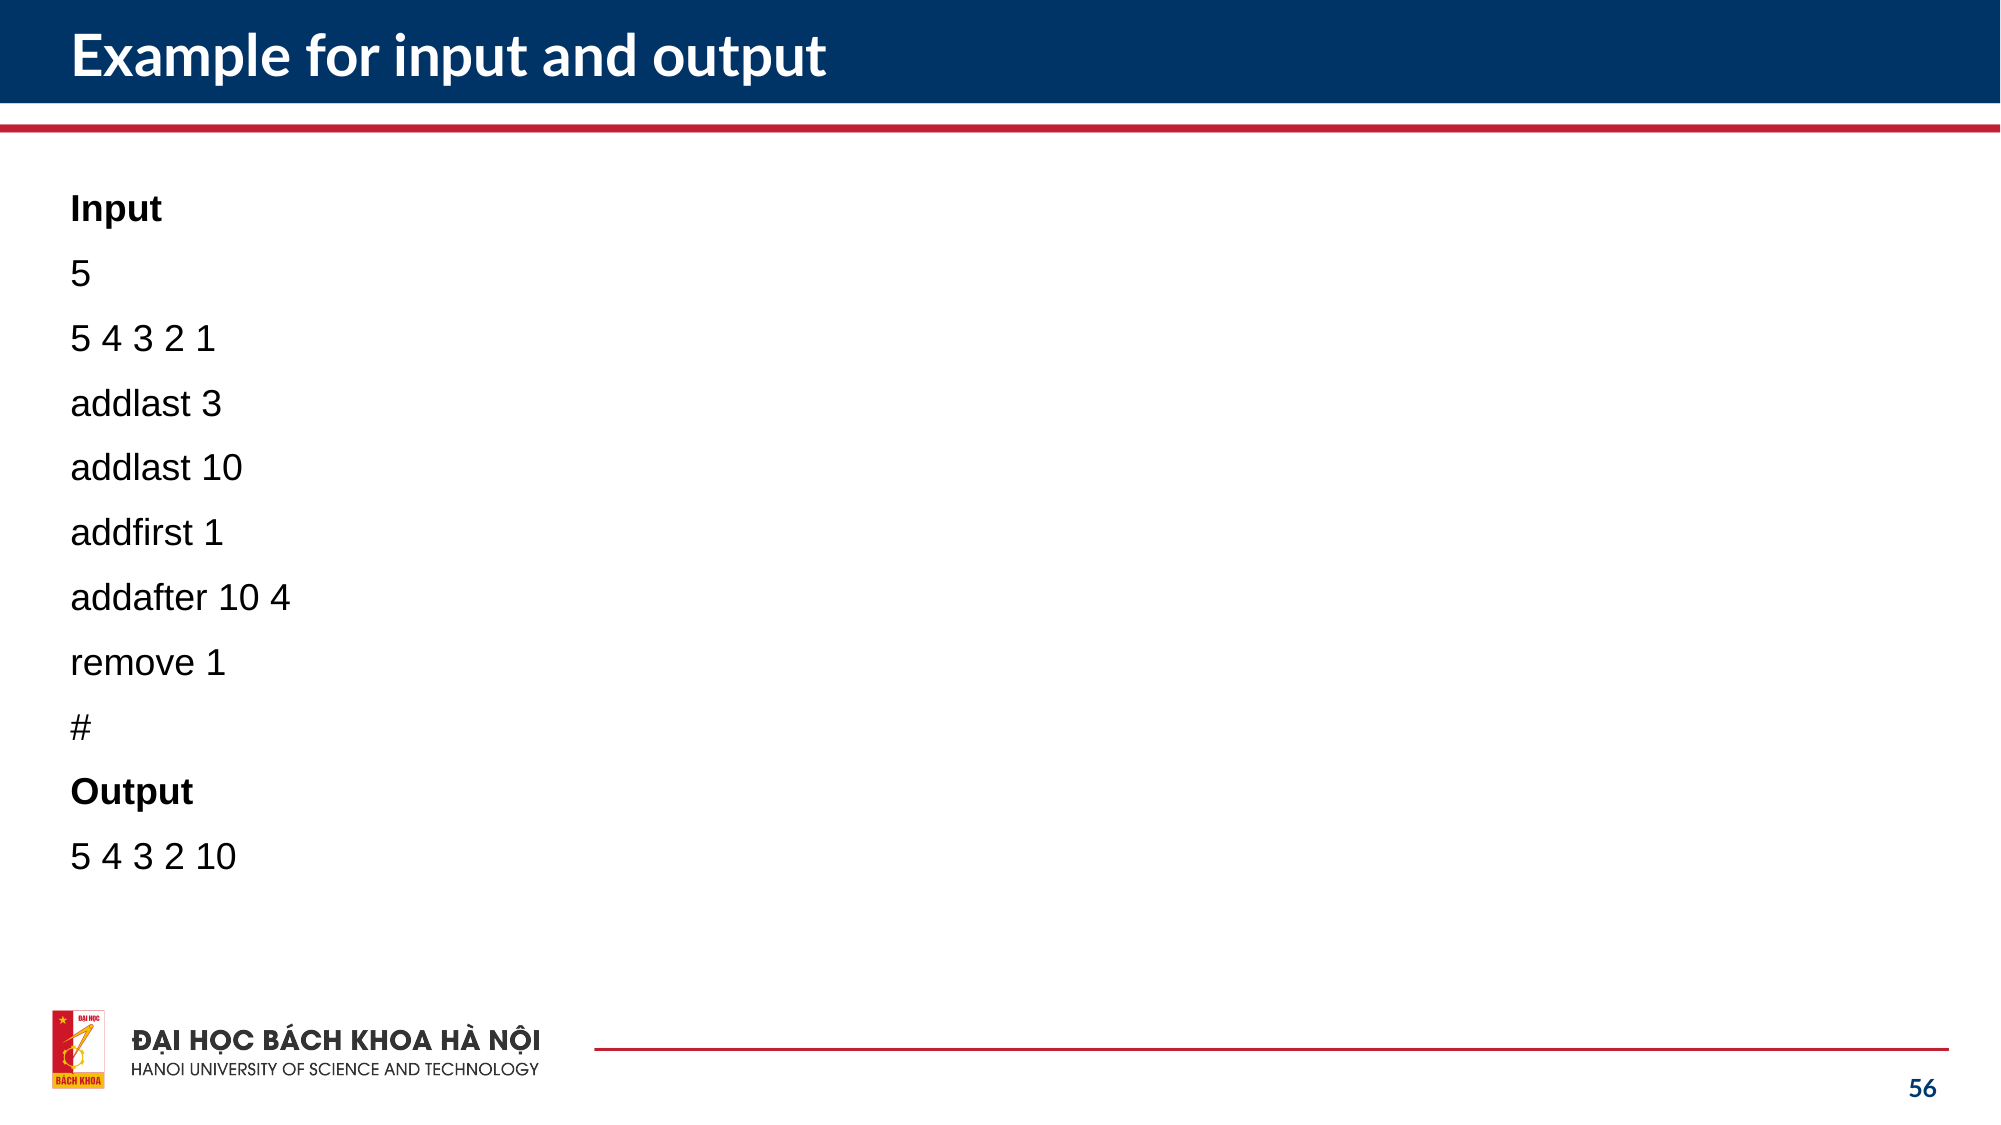

# Example for input and output
Input
5
5 4 3 2 1
addlast 3
addlast 10
addfirst 1
addafter 10 4
remove 1
#
Output
5 4 3 2 10

56